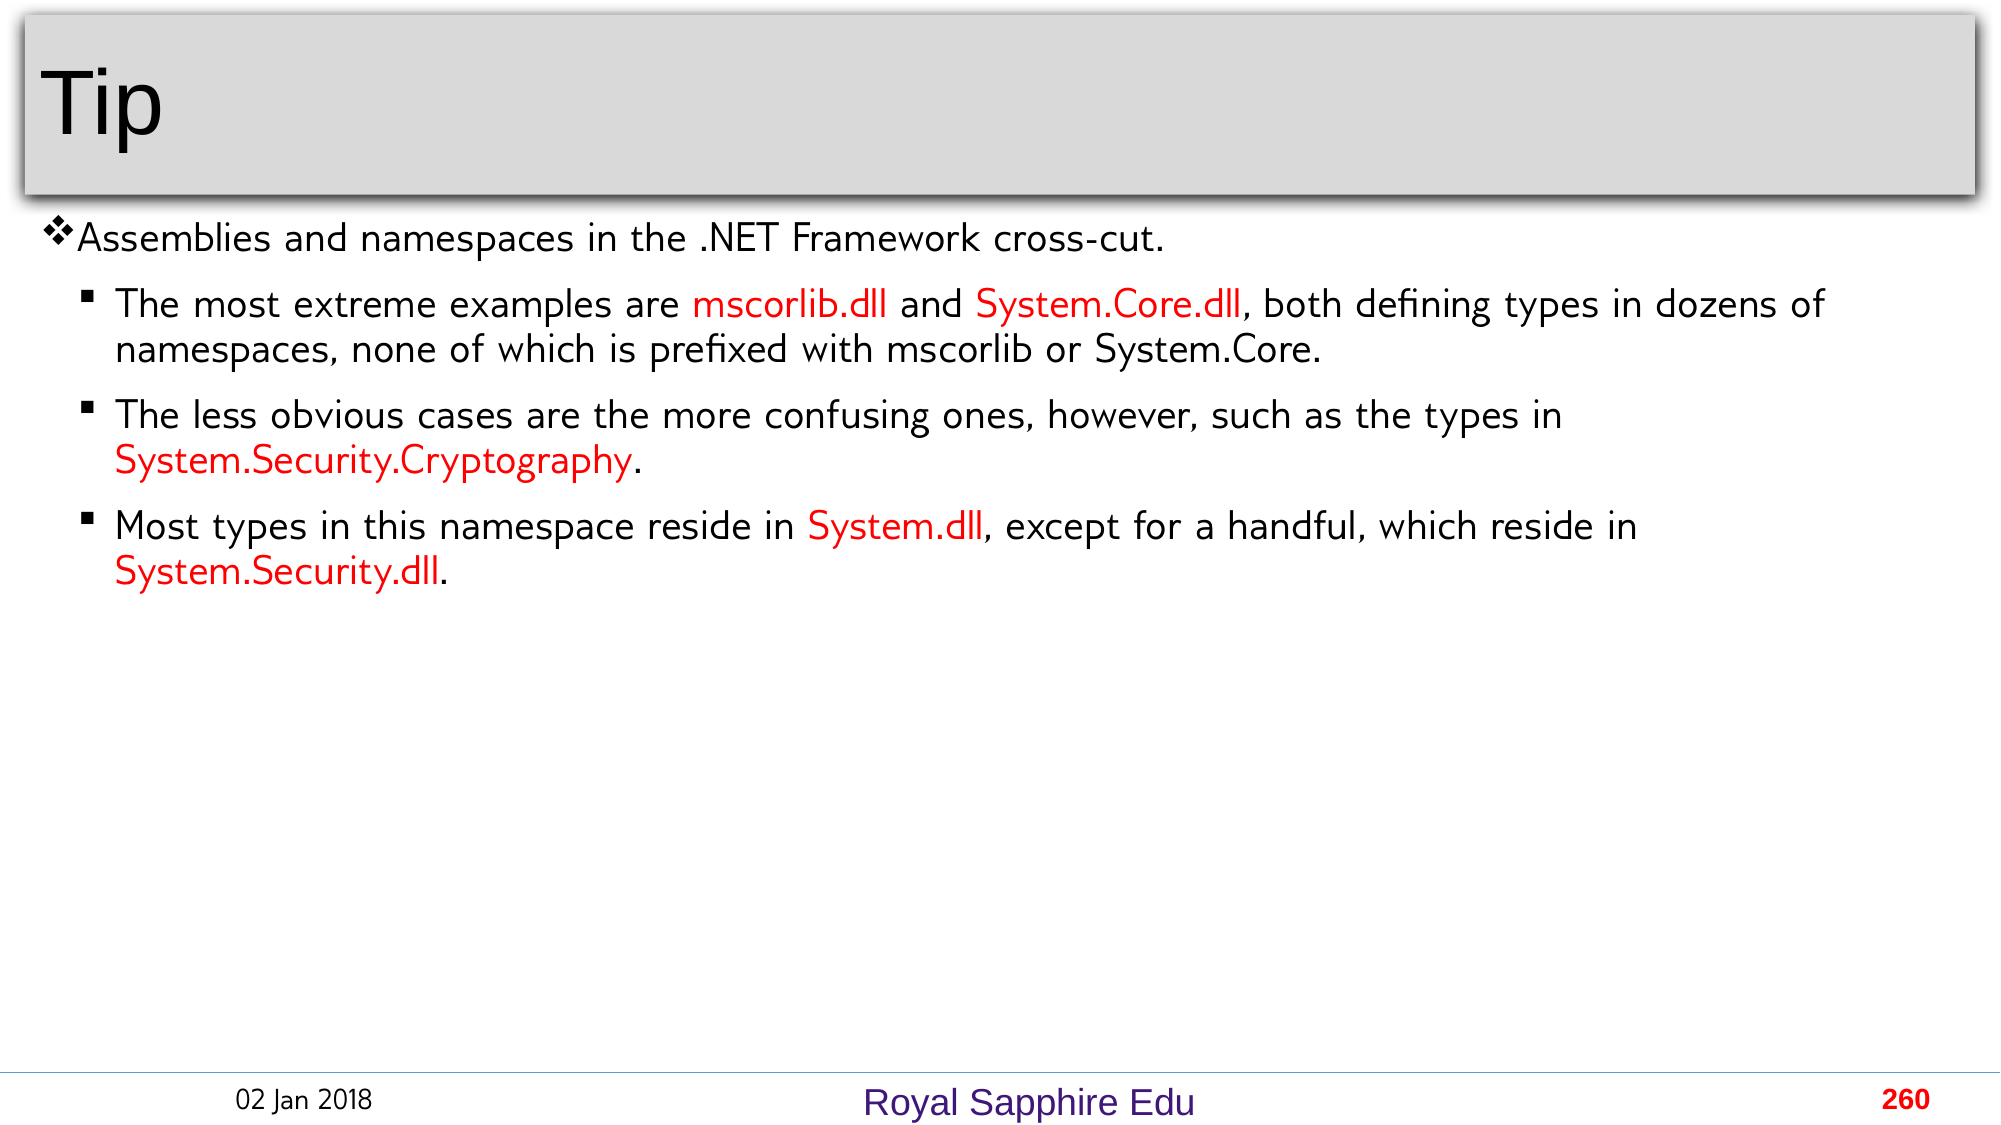

# Tip
Assemblies and namespaces in the .NET Framework cross-cut.
The most extreme examples are mscorlib.dll and System.Core.dll, both defining types in dozens of namespaces, none of which is prefixed with mscorlib or System.Core.
The less obvious cases are the more confusing ones, however, such as the types in System.Security.Cryptography.
Most types in this namespace reside in System.dll, except for a handful, which reside in System.Security.dll.
02 Jan 2018
260